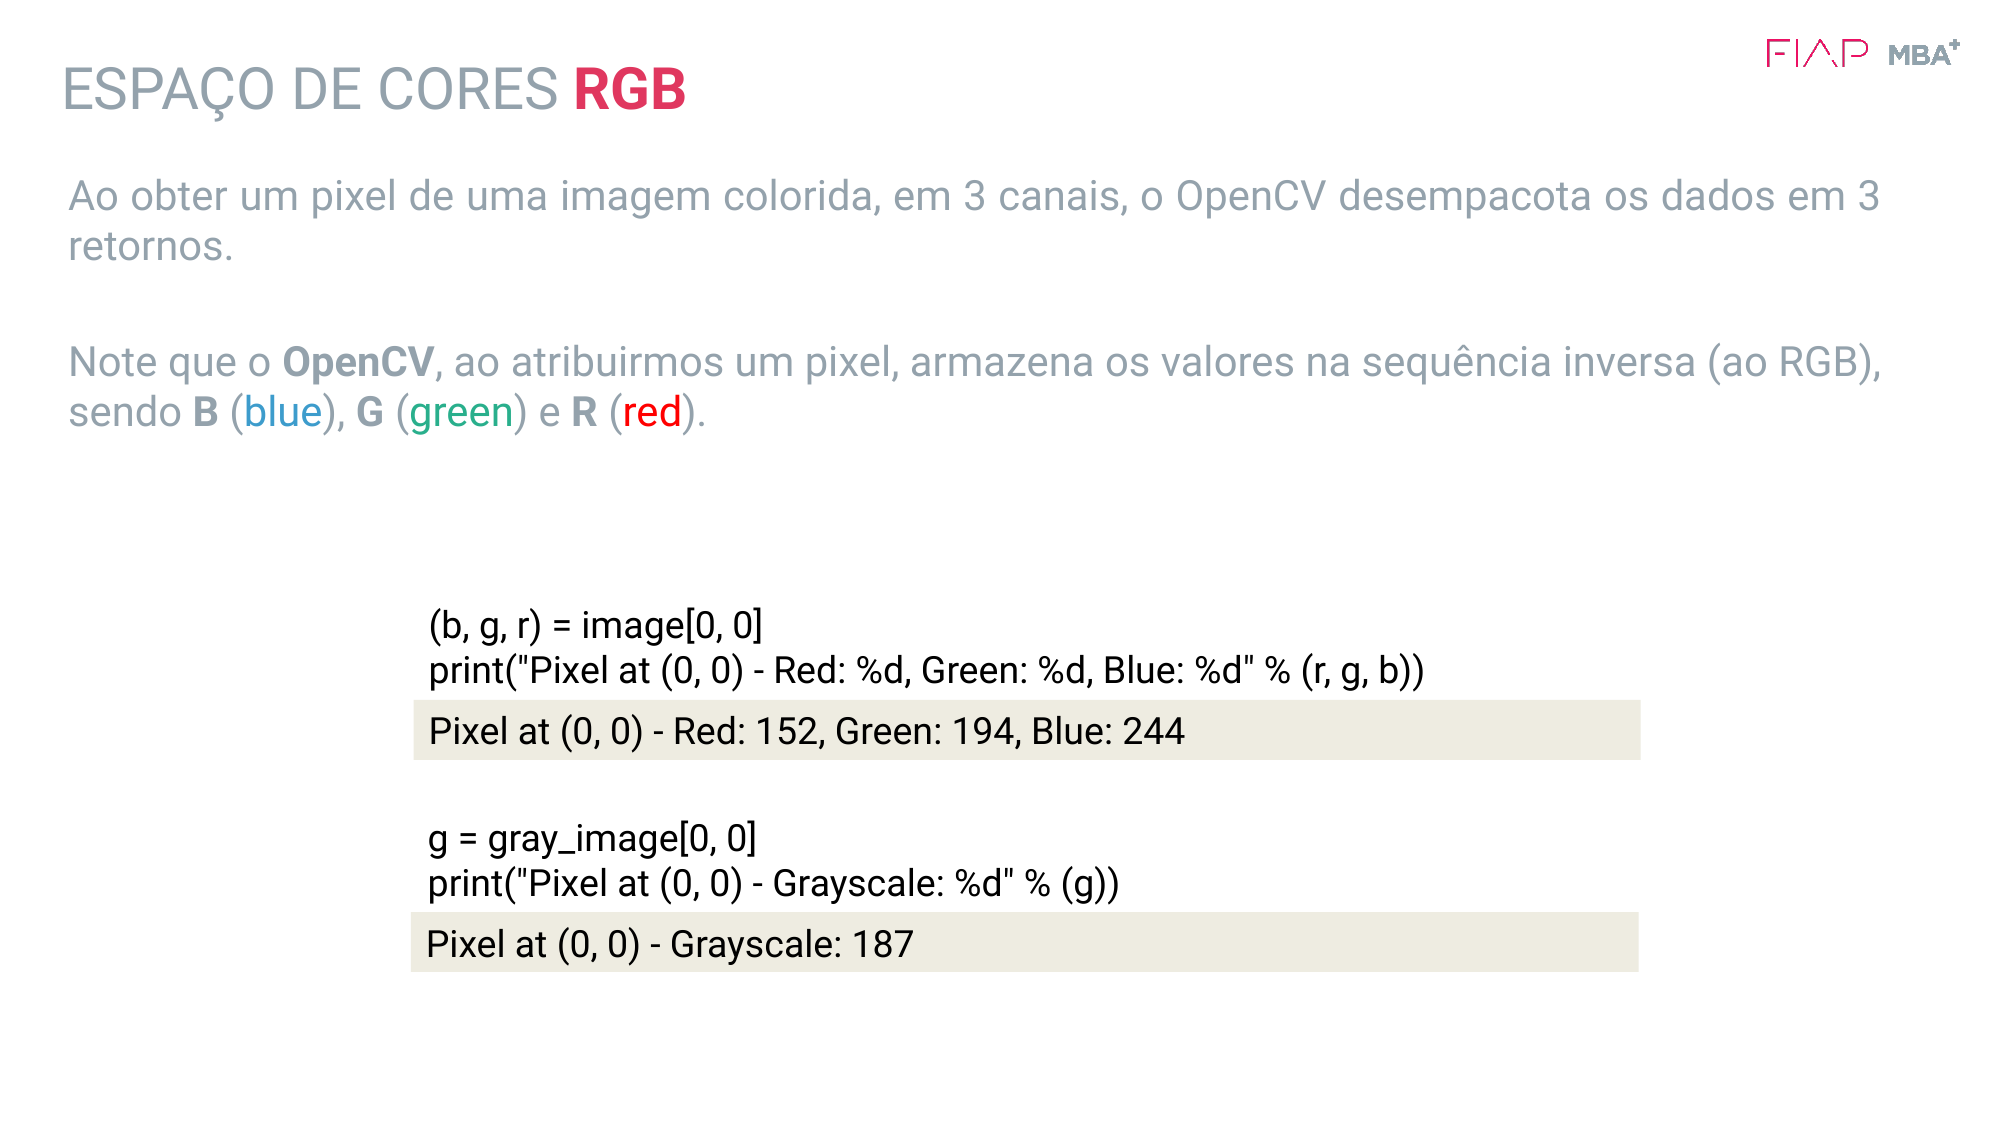

# ESPAÇO DE CORES RGB
Ao obter um pixel de uma imagem colorida, em 3 canais, o OpenCV desempacota os dados em 3 retornos.

Note que o OpenCV, ao atribuirmos um pixel, armazena os valores na sequência inversa (ao RGB), sendo B (blue), G (green) e R (red).
(b, g, r) = image[0, 0]
print("Pixel at (0, 0) - Red: %d, Green: %d, Blue: %d" % (r, g, b))
Pixel at (0, 0) - Red: 152, Green: 194, Blue: 244
g = gray_image[0, 0]
print("Pixel at (0, 0) - Grayscale: %d" % (g))
Pixel at (0, 0) - Grayscale: 187